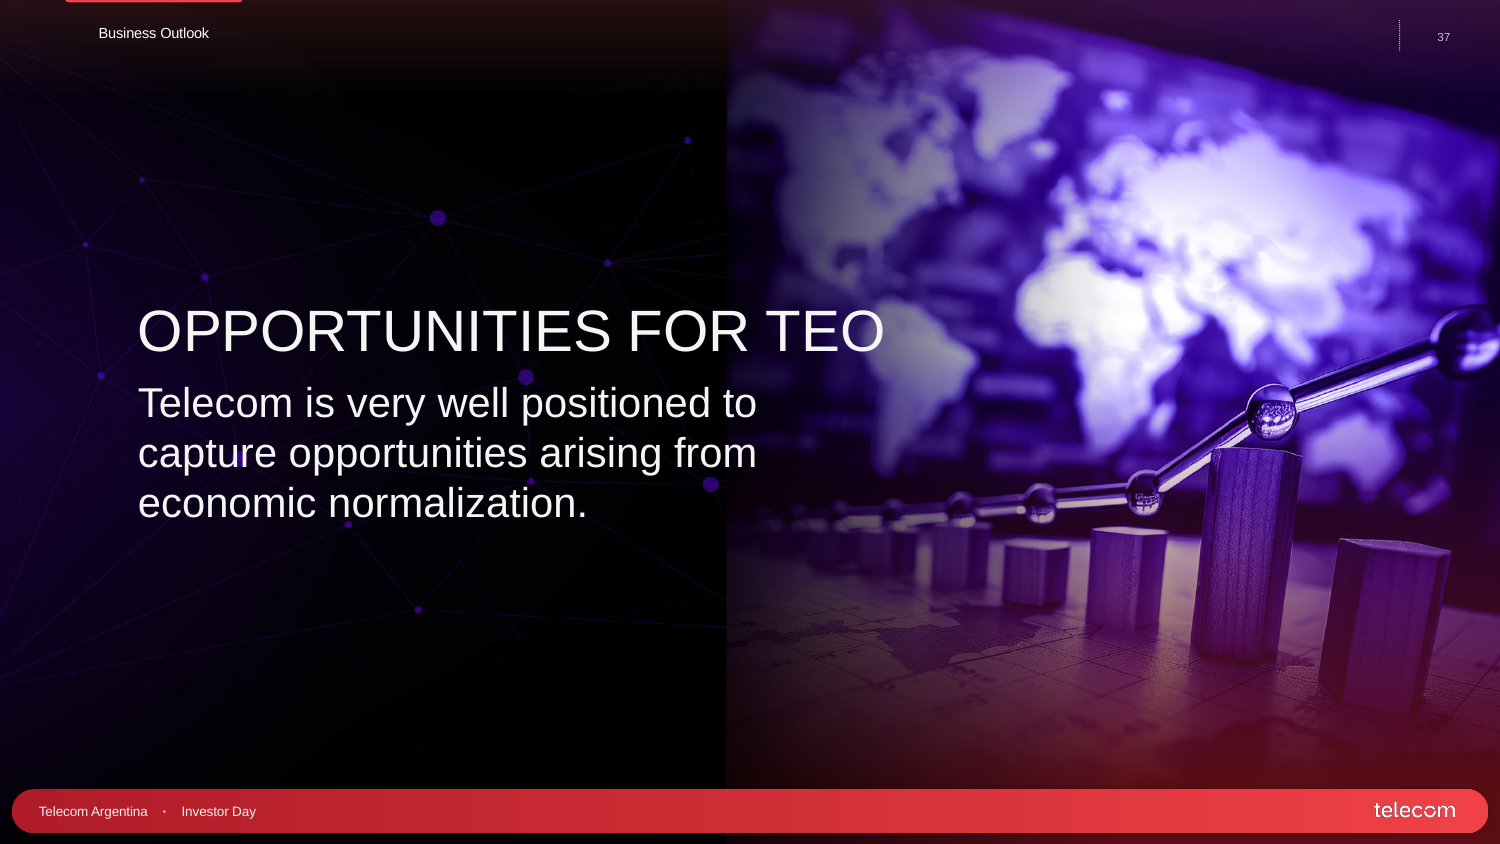

OPPORTUNITIES FOR TEO
Telecom is very well positioned to capture opportunities arising from economic normalization.